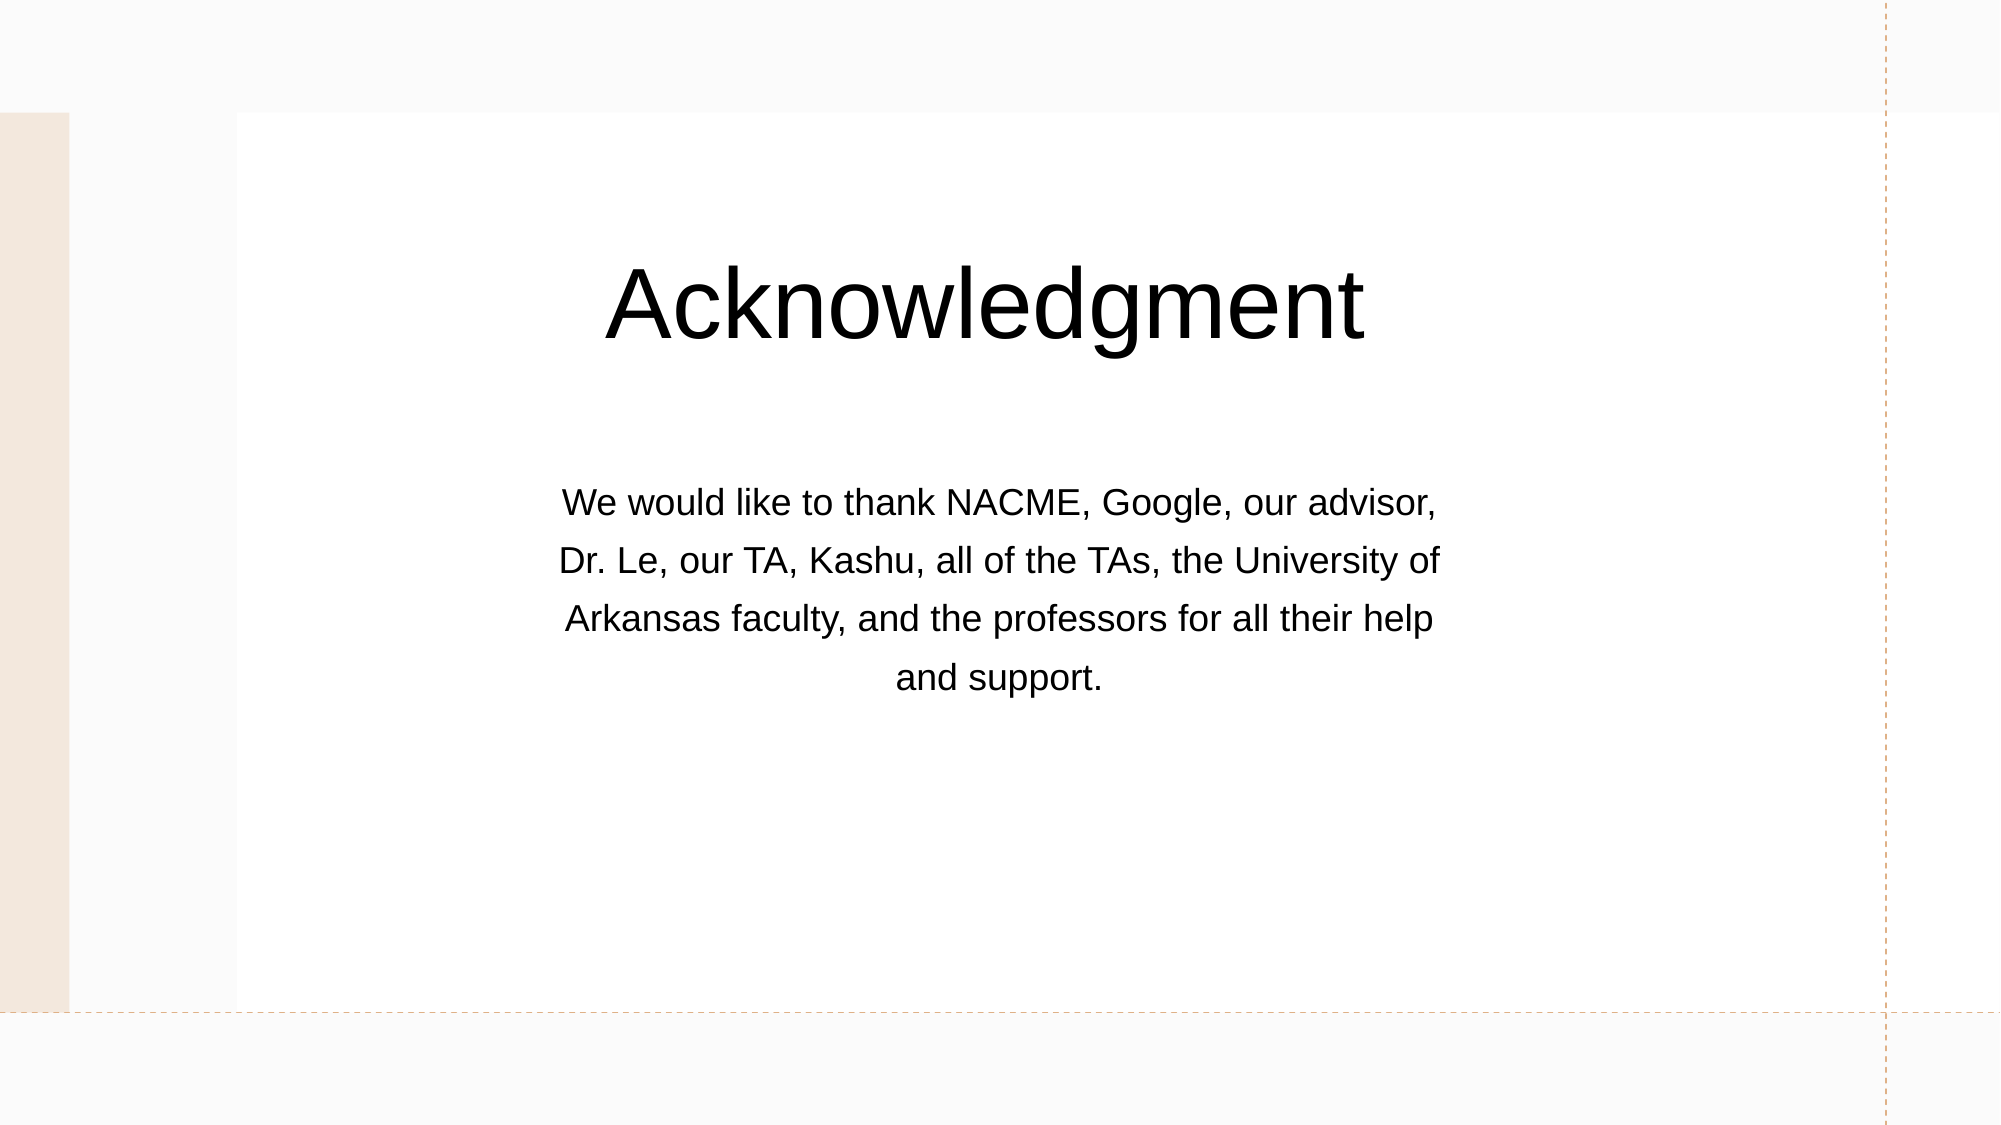

# Acknowledgment

We would like to thank NACME, Google, our advisor, Dr. Le, our TA, Kashu, all of the TAs, the University of Arkansas faculty, and the professors for all their help and support.